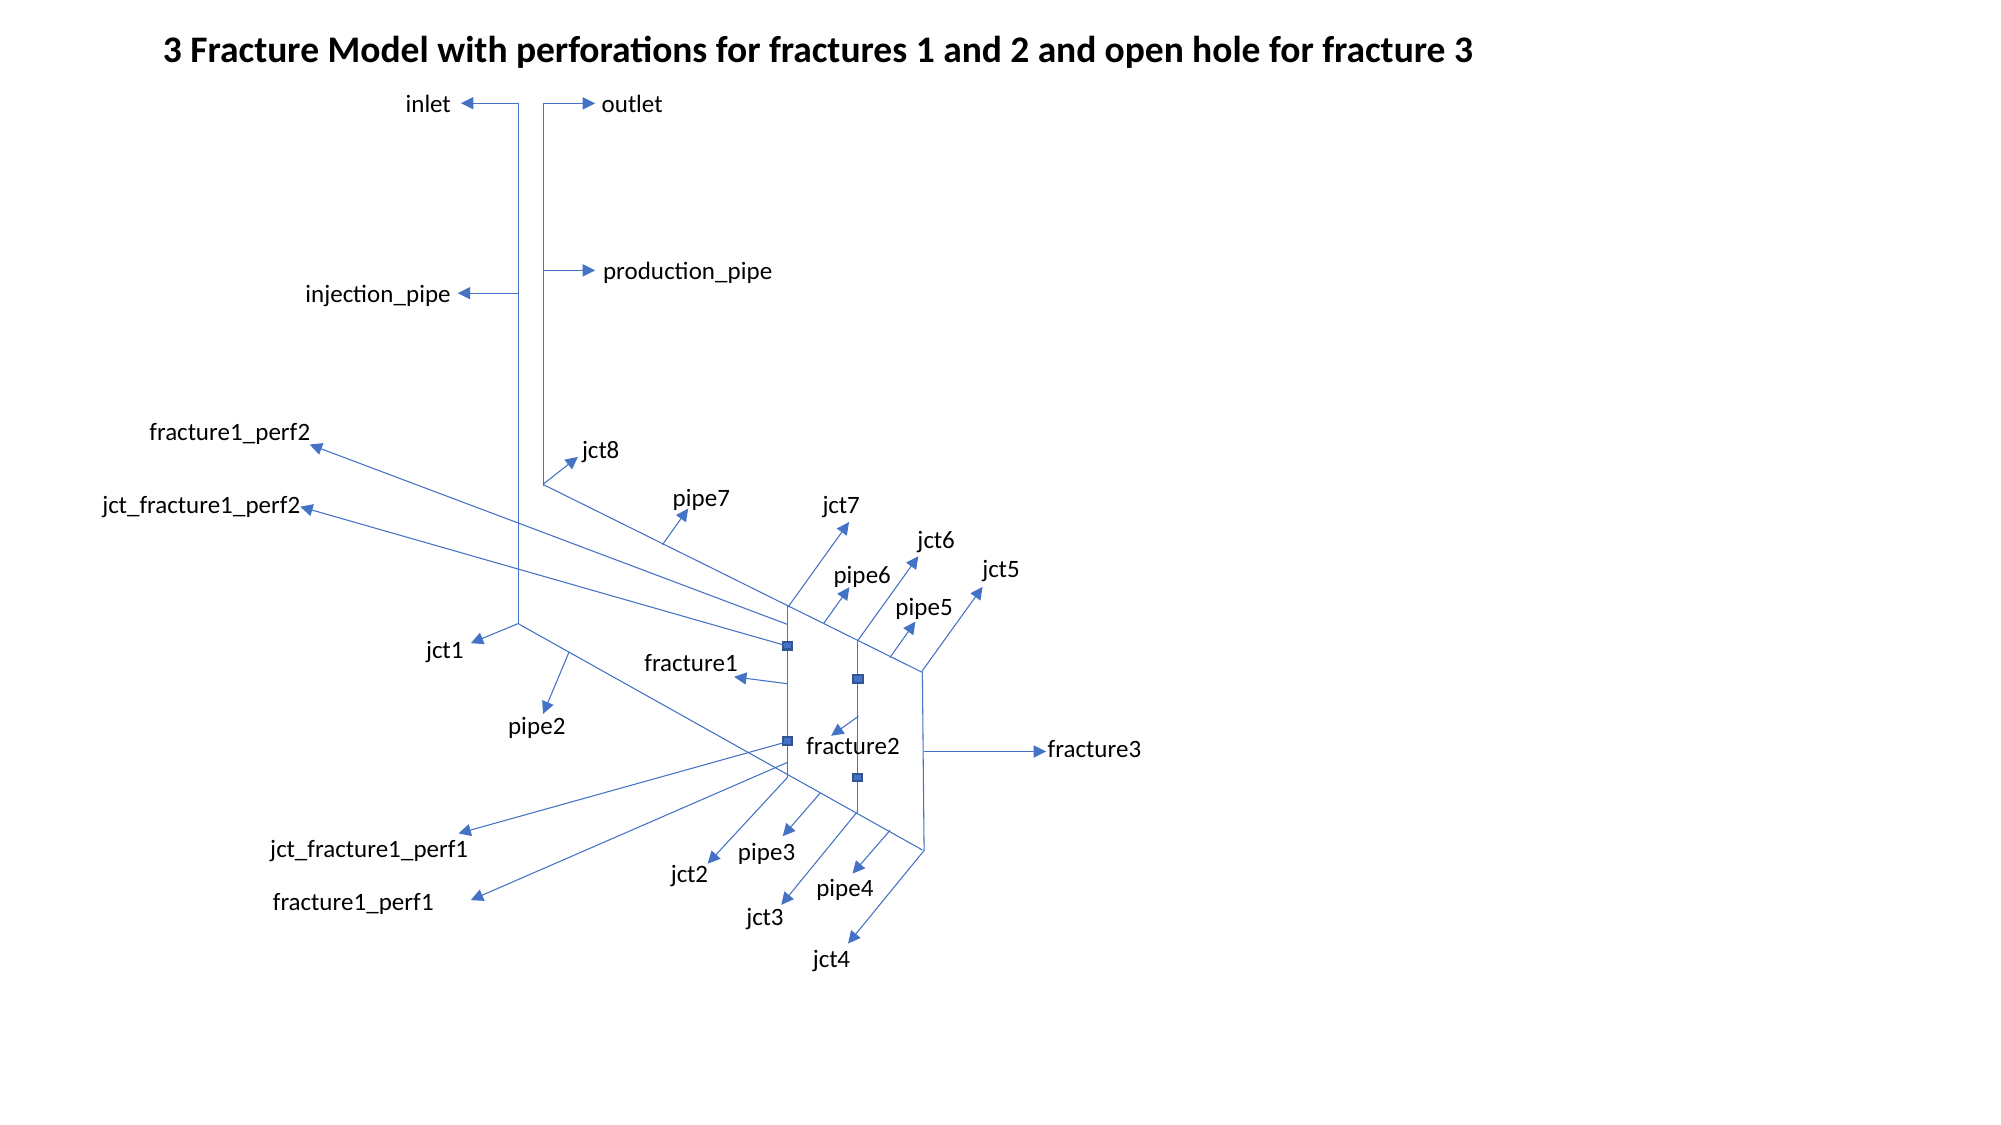

3 Fracture Model with perforations for fractures 1 and 2 and open hole for fracture 3
outlet
inlet
production_pipe
injection_pipe
fracture1_perf2
jct8
pipe7
jct_fracture1_perf2
jct7
jct6
jct5
pipe6
pipe5
jct1
fracture1

pipe2
fracture2
fracture3

jct_fracture1_perf1
pipe3
jct2
pipe4
fracture1_perf1
jct3
jct4